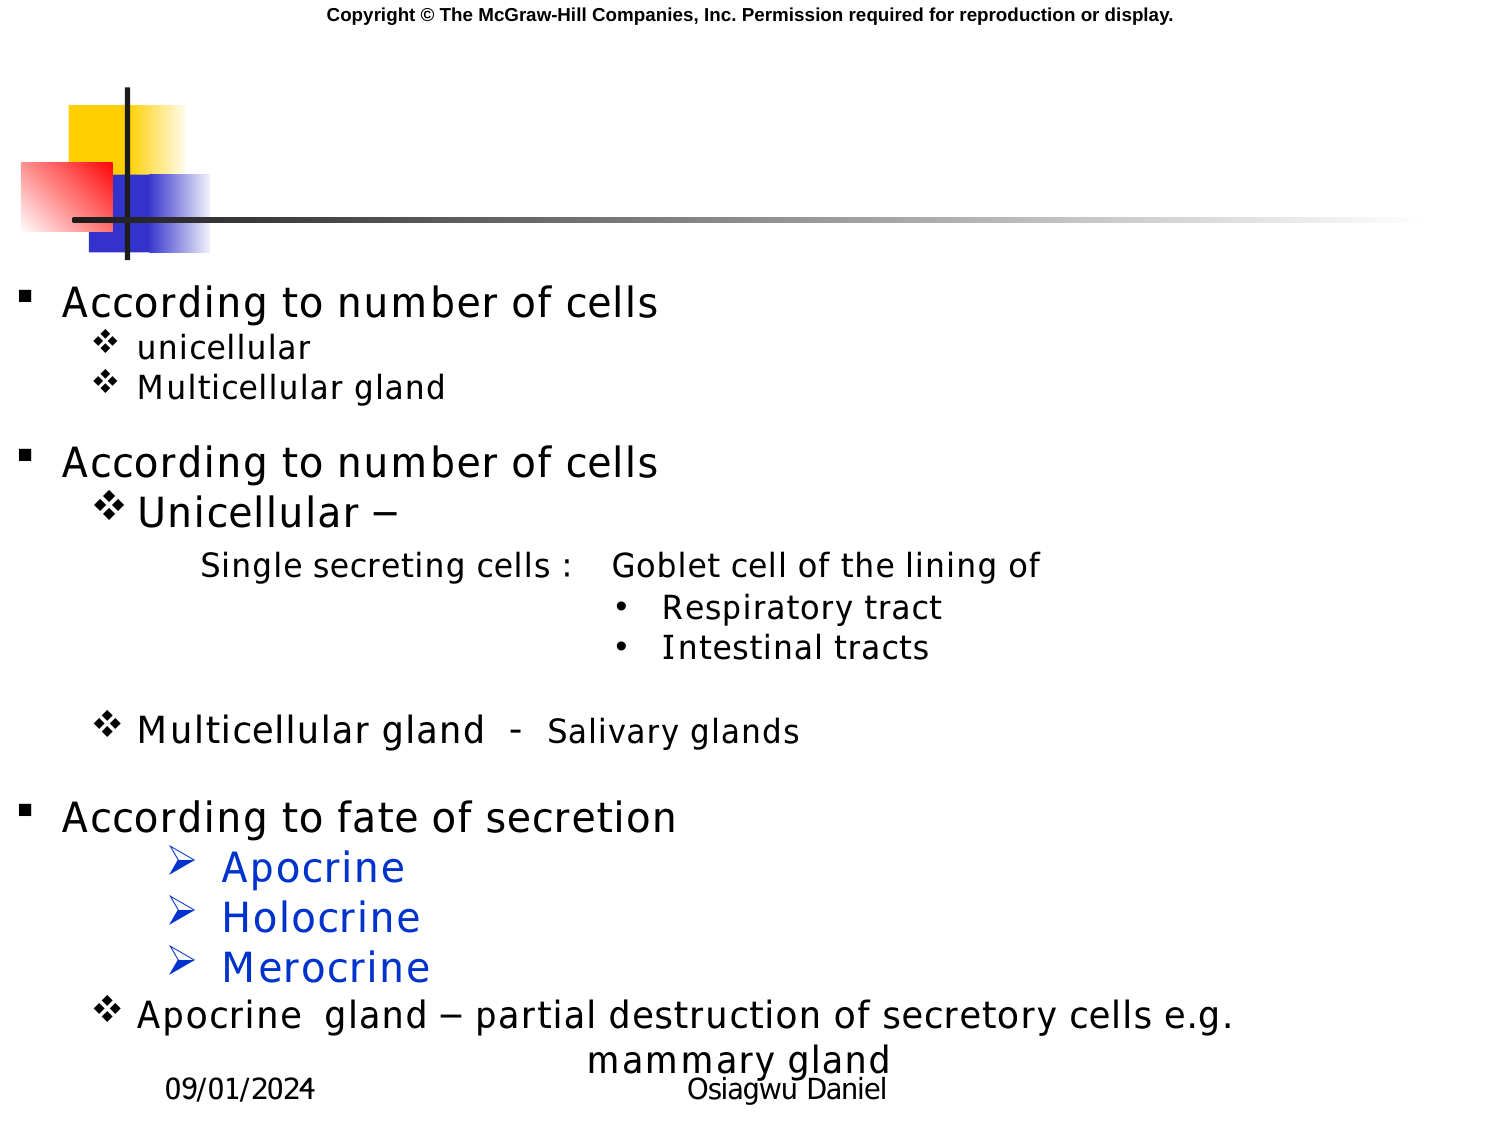

According to number of cells
unicellular
Multicellular gland

According to number of cells
Unicellular –
         Single secreting cells :    Goblet cell of the lining of
Respiratory tract
Intestinal tracts

Multicellular gland  -  Salivary glands

According to fate of secretion
Apocrine
Holocrine
Merocrine
Apocrine  gland – partial destruction of secretory cells e.g. 				mammary gland

09/01/2024
Osiagwu Daniel